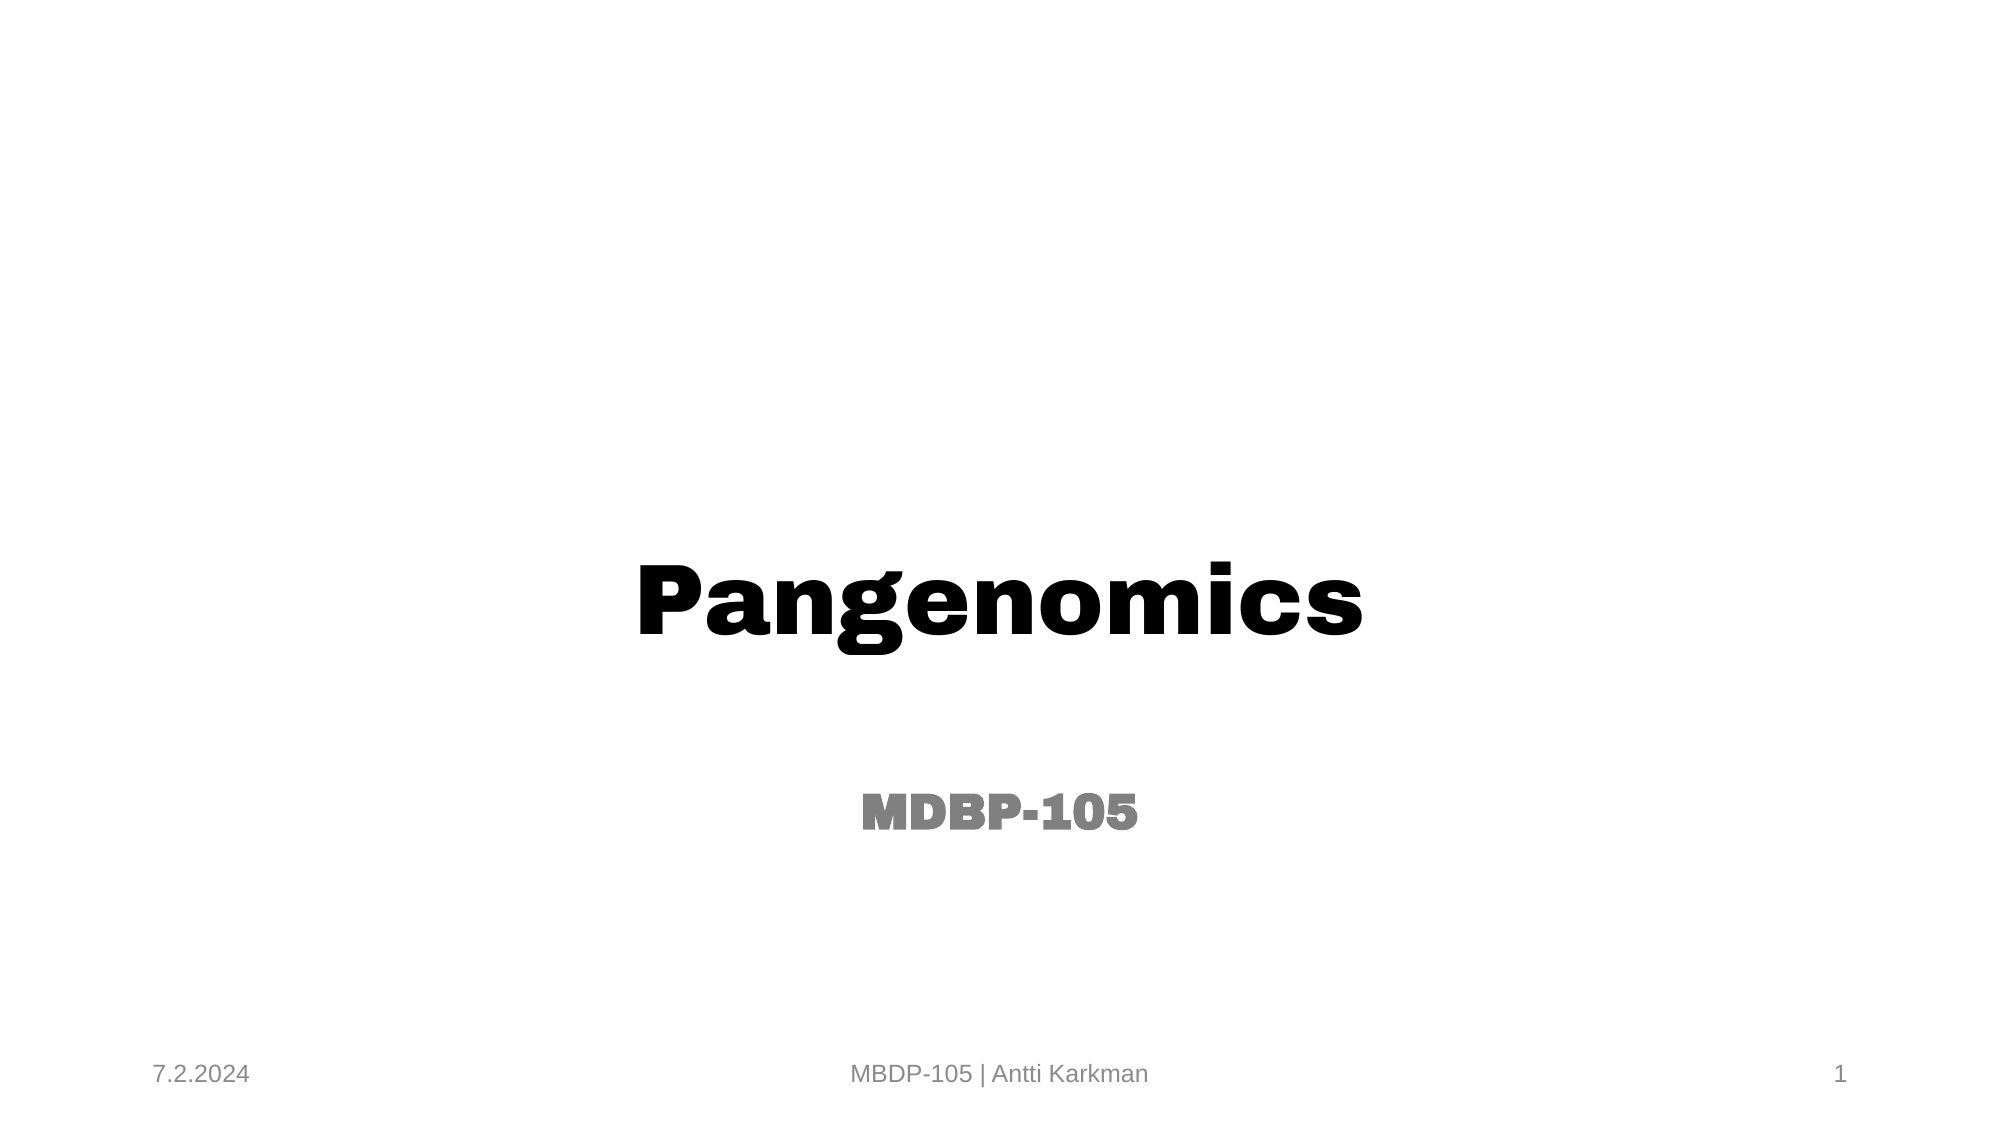

# Pangenomics
MDBP-105
7.2.2024
MBDP-105 | Antti Karkman
1